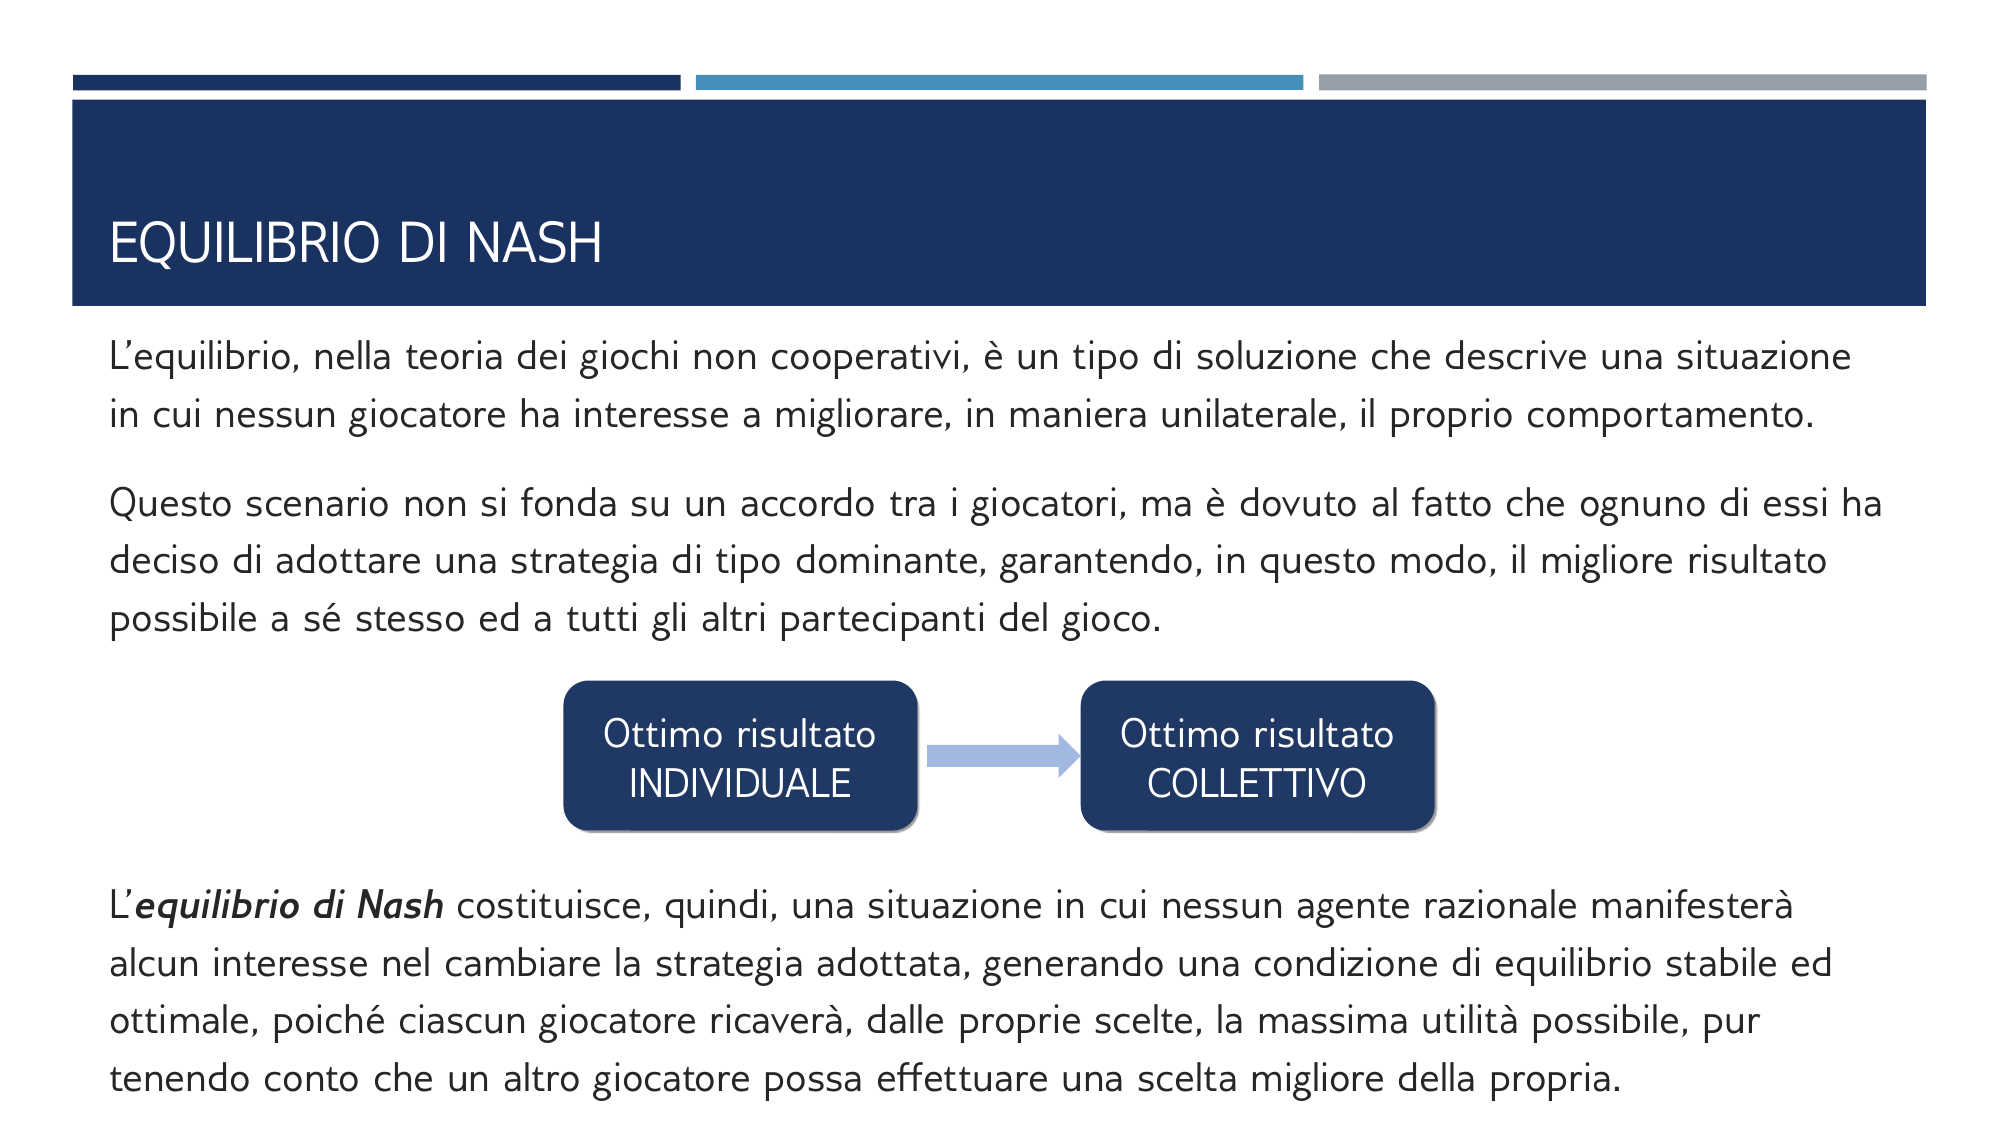

# Equilibrio di nash
L’equilibrio, nella teoria dei giochi non cooperativi, è un tipo di soluzione che descrive una situazione in cui nessun giocatore ha interesse a migliorare, in maniera unilaterale, il proprio comportamento.
Questo scenario non si fonda su un accordo tra i giocatori, ma è dovuto al fatto che ognuno di essi ha deciso di adottare una strategia di tipo dominante, garantendo, in questo modo, il migliore risultato possibile a sé stesso ed a tutti gli altri partecipanti del gioco.
Ottimo risultato INDIVIDUALE
Ottimo risultato COLLETTIVO

L’equilibrio di Nash costituisce, quindi, una situazione in cui nessun agente razionale manifesterà alcun interesse nel cambiare la strategia adottata, generando una condizione di equilibrio stabile ed ottimale, poiché ciascun giocatore ricaverà, dalle proprie scelte, la massima utilità possibile, pur tenendo conto che un altro giocatore possa effettuare una scelta migliore della propria.